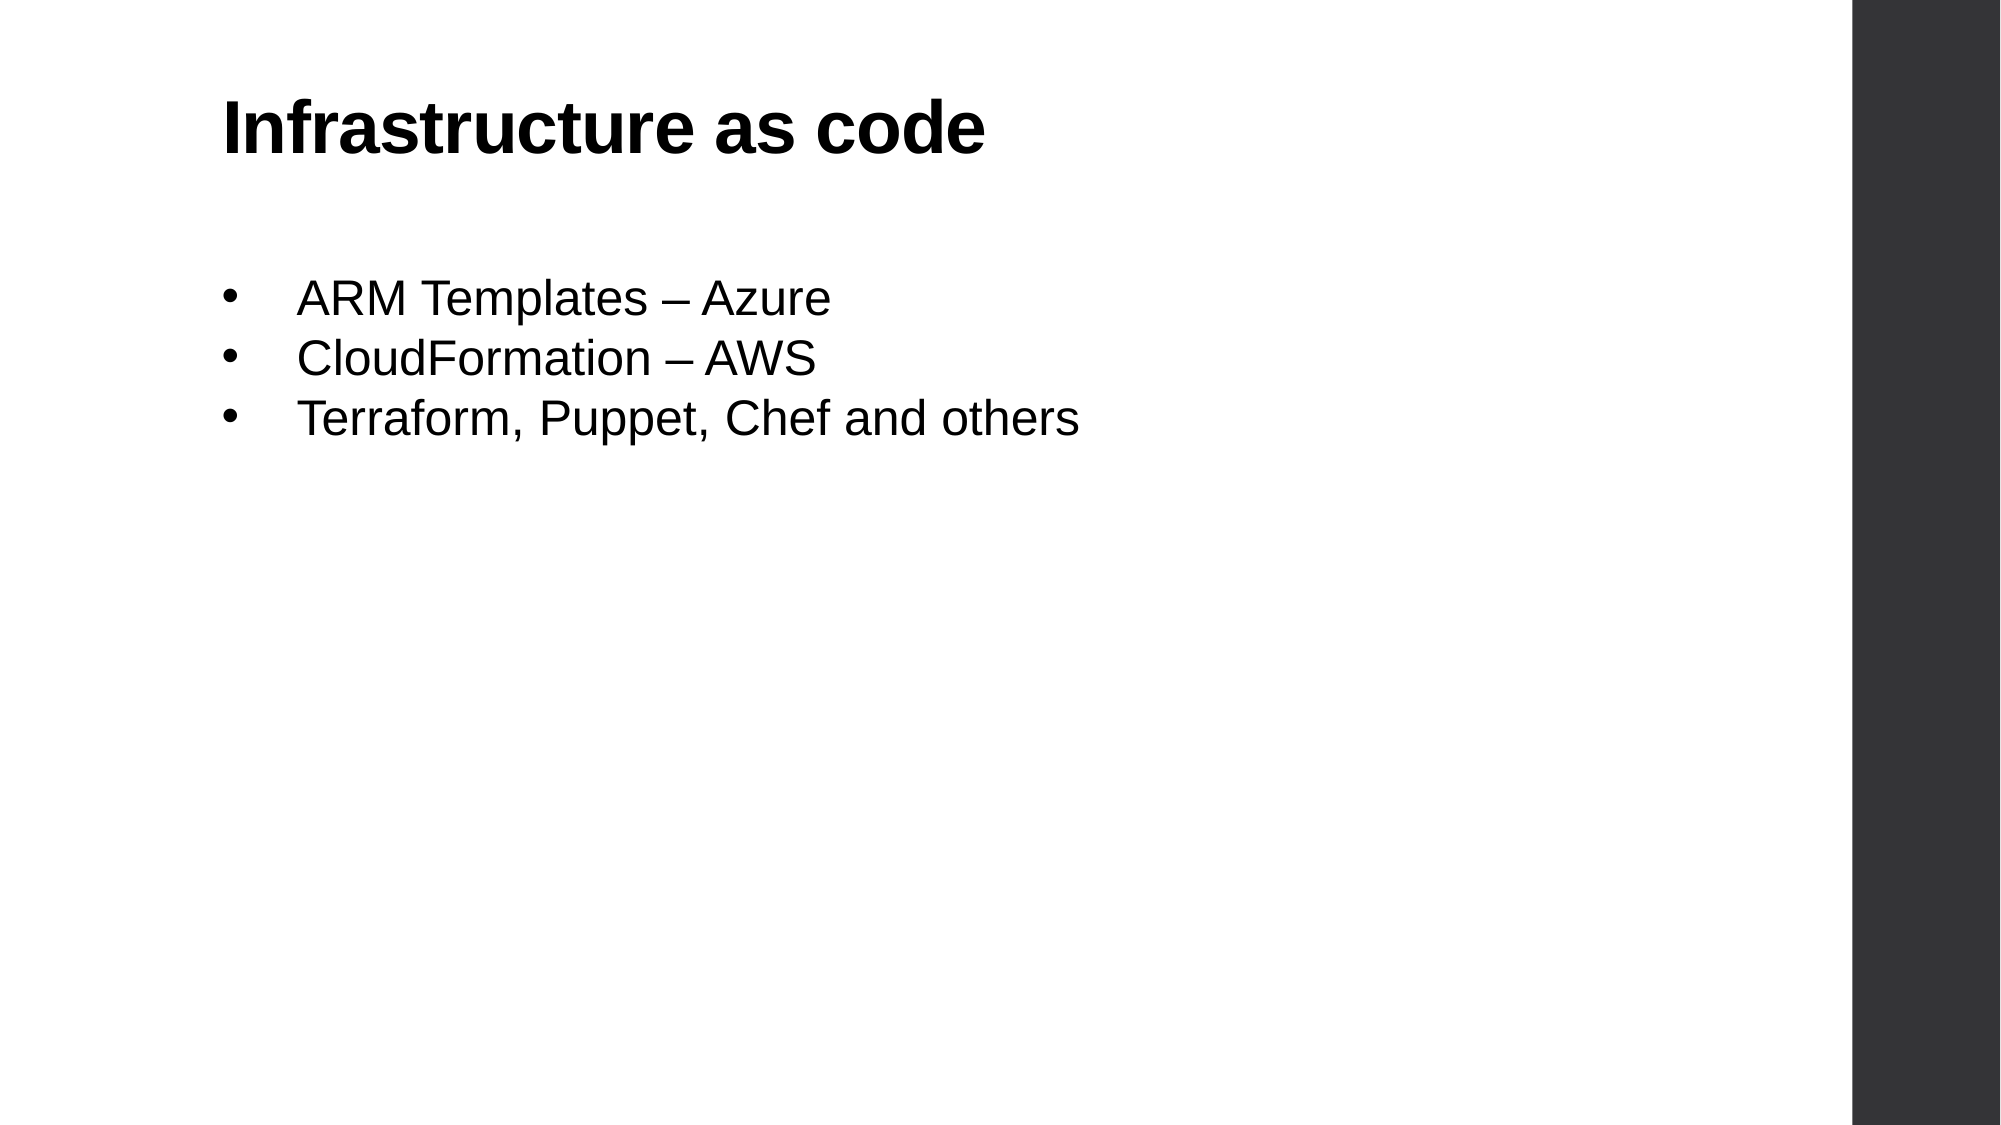

# Infrastructure as code
ARM Templates – Azure
CloudFormation – AWS
Terraform, Puppet, Chef and others